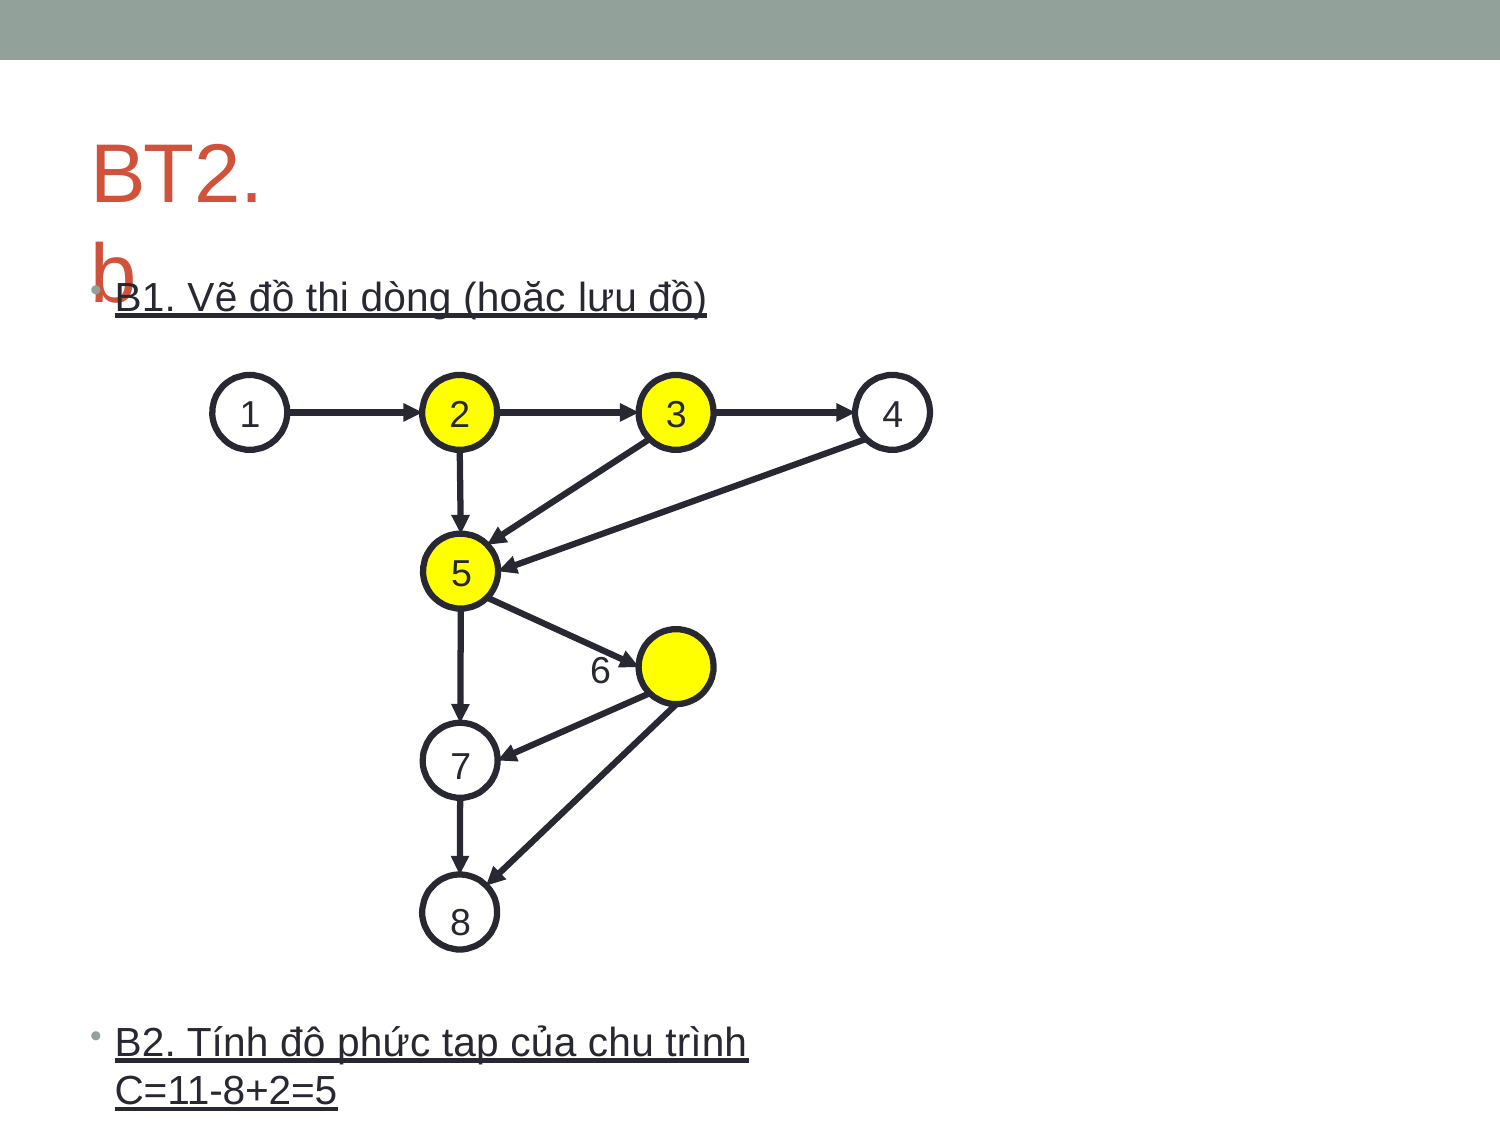

# BT2.b
B1. Vẽ đồ thị dòng (hoặc lưu đồ)

1
2
3
4

5

6

7

8

B2. Tính độ phức tạp của chu trình C=11-8+2=5